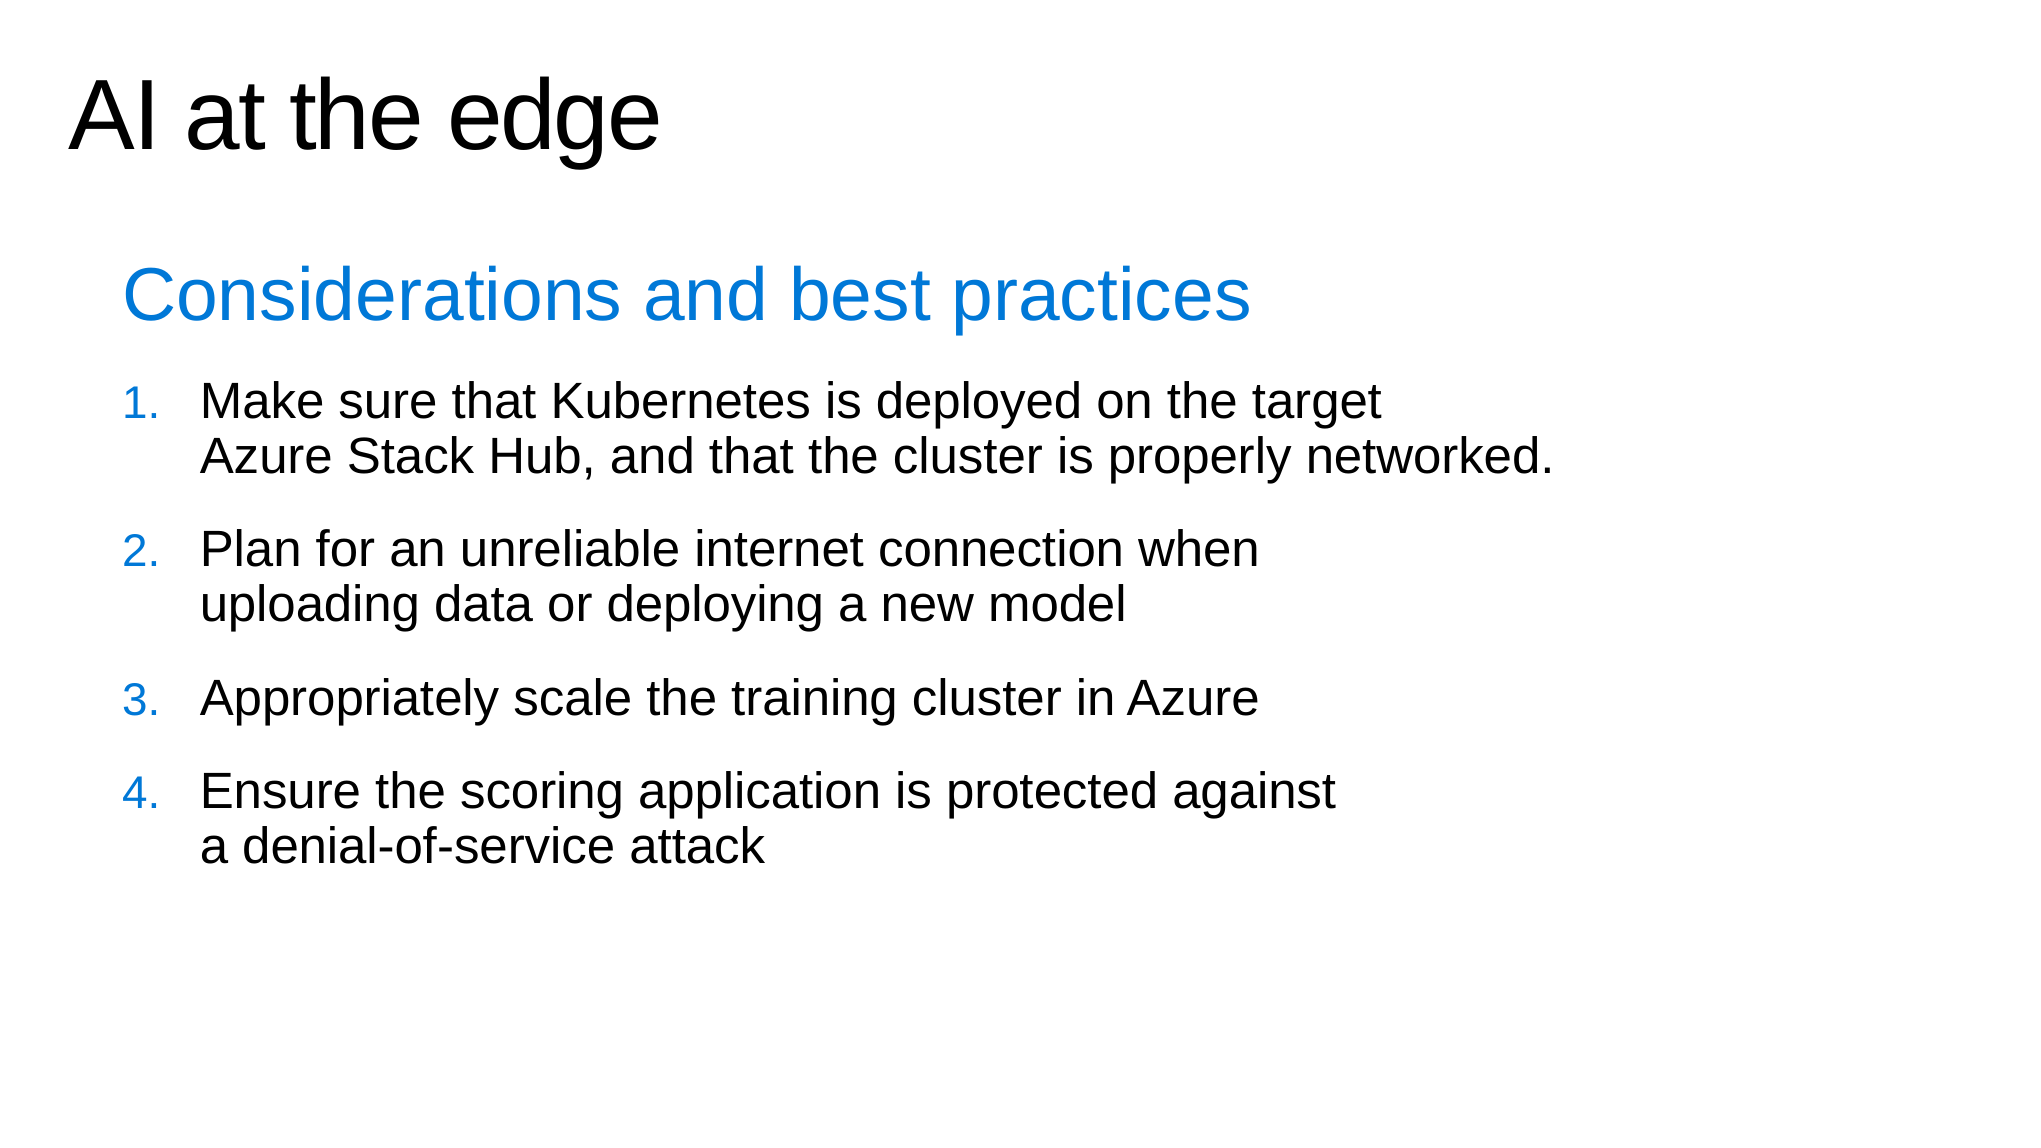

# AI at the edge
Considerations and best practices
Make sure that Kubernetes is deployed on the target
Azure Stack Hub, and that the cluster is properly networked.
Plan for an unreliable internet connection when
uploading data or deploying a new model
Appropriately scale the training cluster in Azure
Ensure the scoring application is protected against
a denial-of-service attack